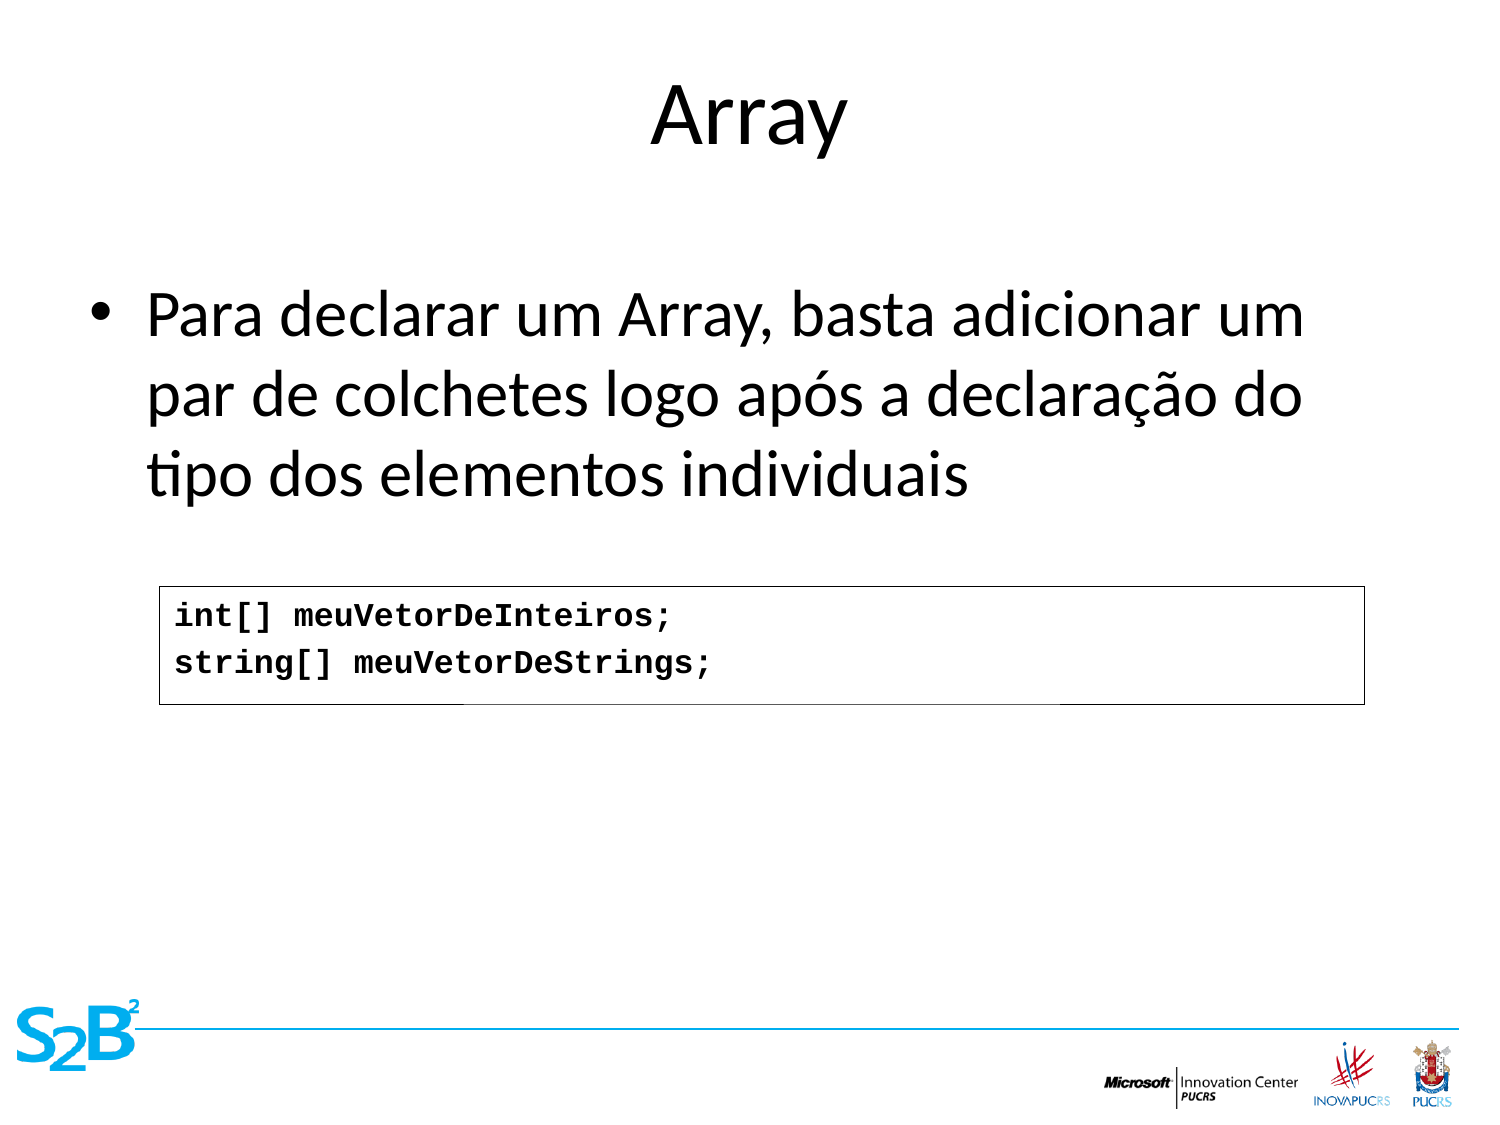

# Array
Para declarar um Array, basta adicionar um par de colchetes logo após a declaração do tipo dos elementos individuais

int[] meuVetorDeInteiros;
string[] meuVetorDeStrings;